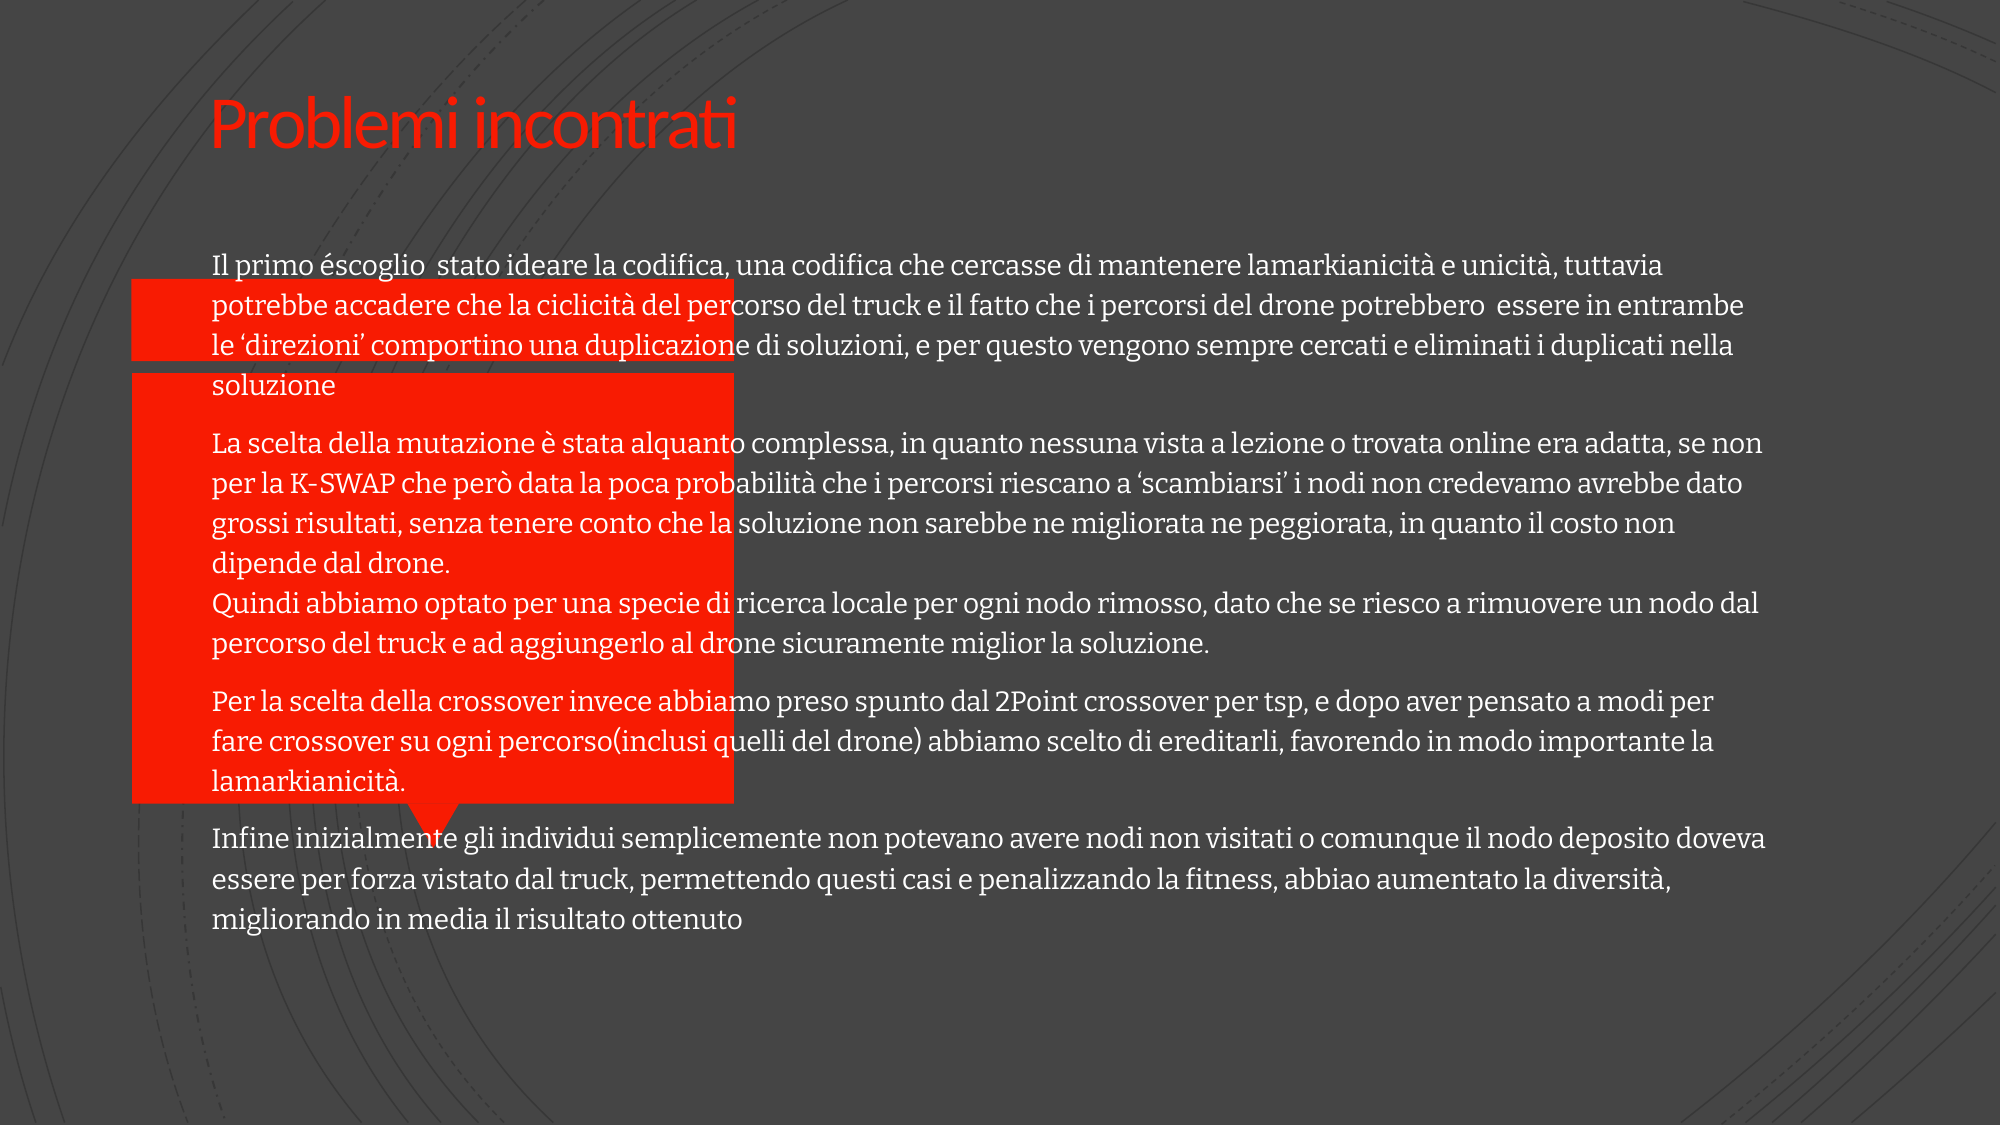

# Problemi incontrati

Il primo éscoglio  stato ideare la codifica, una codifica che cercasse di mantenere lamarkianicità e unicità, tuttavia potrebbe accadere che la ciclicità del percorso del truck e il fatto che i percorsi del drone potrebbero  essere in entrambe le ‘direzioni’ comportino una duplicazione di soluzioni, e per questo vengono sempre cercati e eliminati i duplicati nella soluzione
La scelta della mutazione è stata alquanto complessa, in quanto nessuna vista a lezione o trovata online era adatta, se non per la K-SWAP che però data la poca probabilità che i percorsi riescano a ‘scambiarsi’ i nodi non credevamo avrebbe dato grossi risultati, senza tenere conto che la soluzione non sarebbe ne migliorata ne peggiorata, in quanto il costo non dipende dal drone.
Quindi abbiamo optato per una specie di ricerca locale per ogni nodo rimosso, dato che se riesco a rimuovere un nodo dal percorso del truck e ad aggiungerlo al drone sicuramente miglior la soluzione.
Per la scelta della crossover invece abbiamo preso spunto dal 2Point crossover per tsp, e dopo aver pensato a modi per fare crossover su ogni percorso(inclusi quelli del drone) abbiamo scelto di ereditarli, favorendo in modo importante la lamarkianicità.
Infine inizialmente gli individui semplicemente non potevano avere nodi non visitati o comunque il nodo deposito doveva essere per forza vistato dal truck, permettendo questi casi e penalizzando la fitness, abbiao aumentato la diversità, migliorando in media il risultato ottenuto